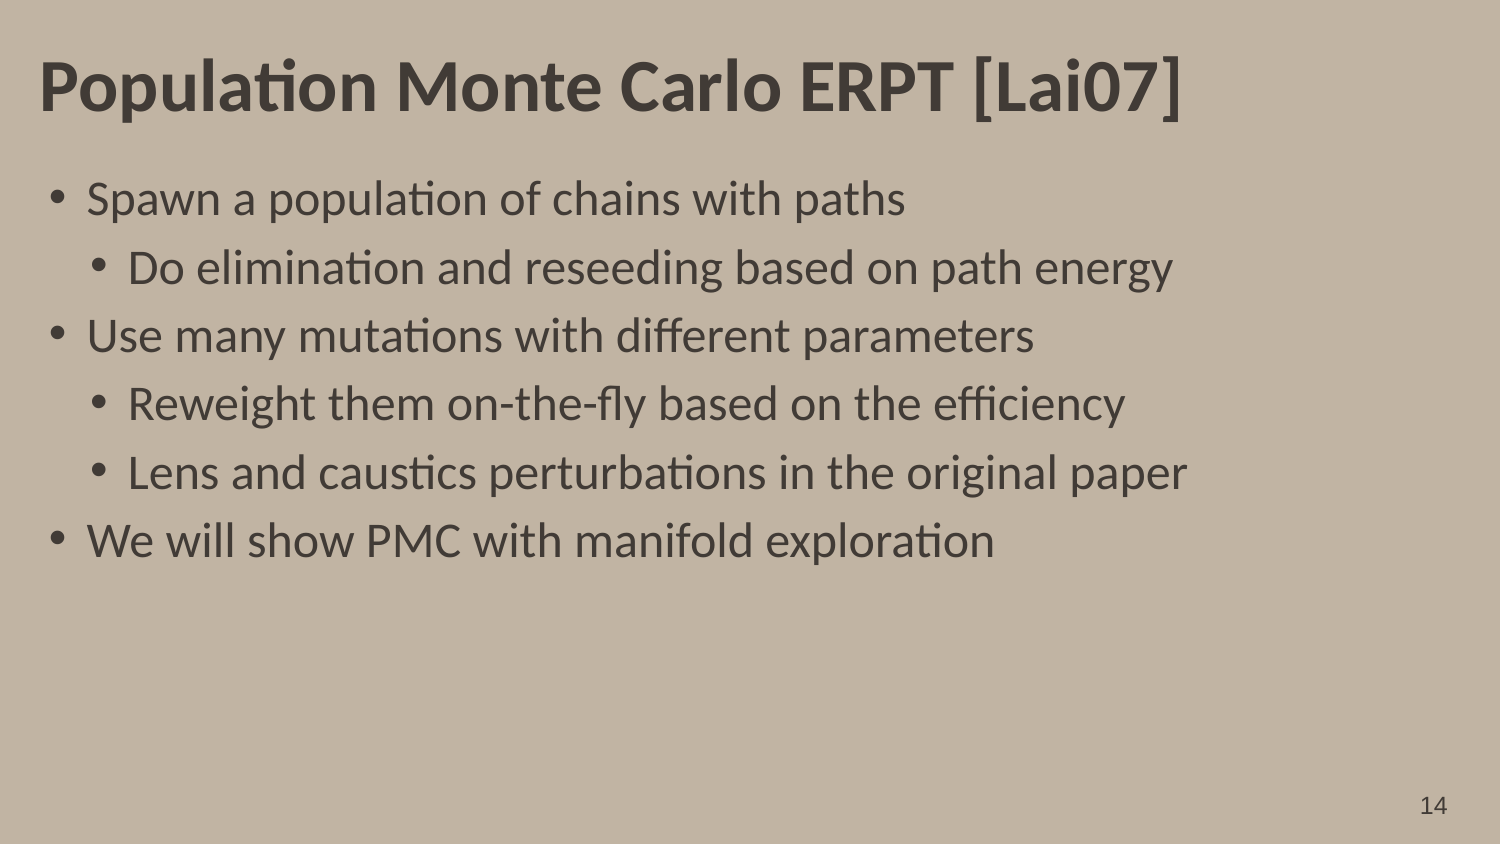

# Population Monte Carlo ERPT [Lai07]
Spawn a population of chains with paths
Do elimination and reseeding based on path energy
Use many mutations with different parameters
Reweight them on-the-fly based on the efficiency
Lens and caustics perturbations in the original paper
We will show PMC with manifold exploration
14